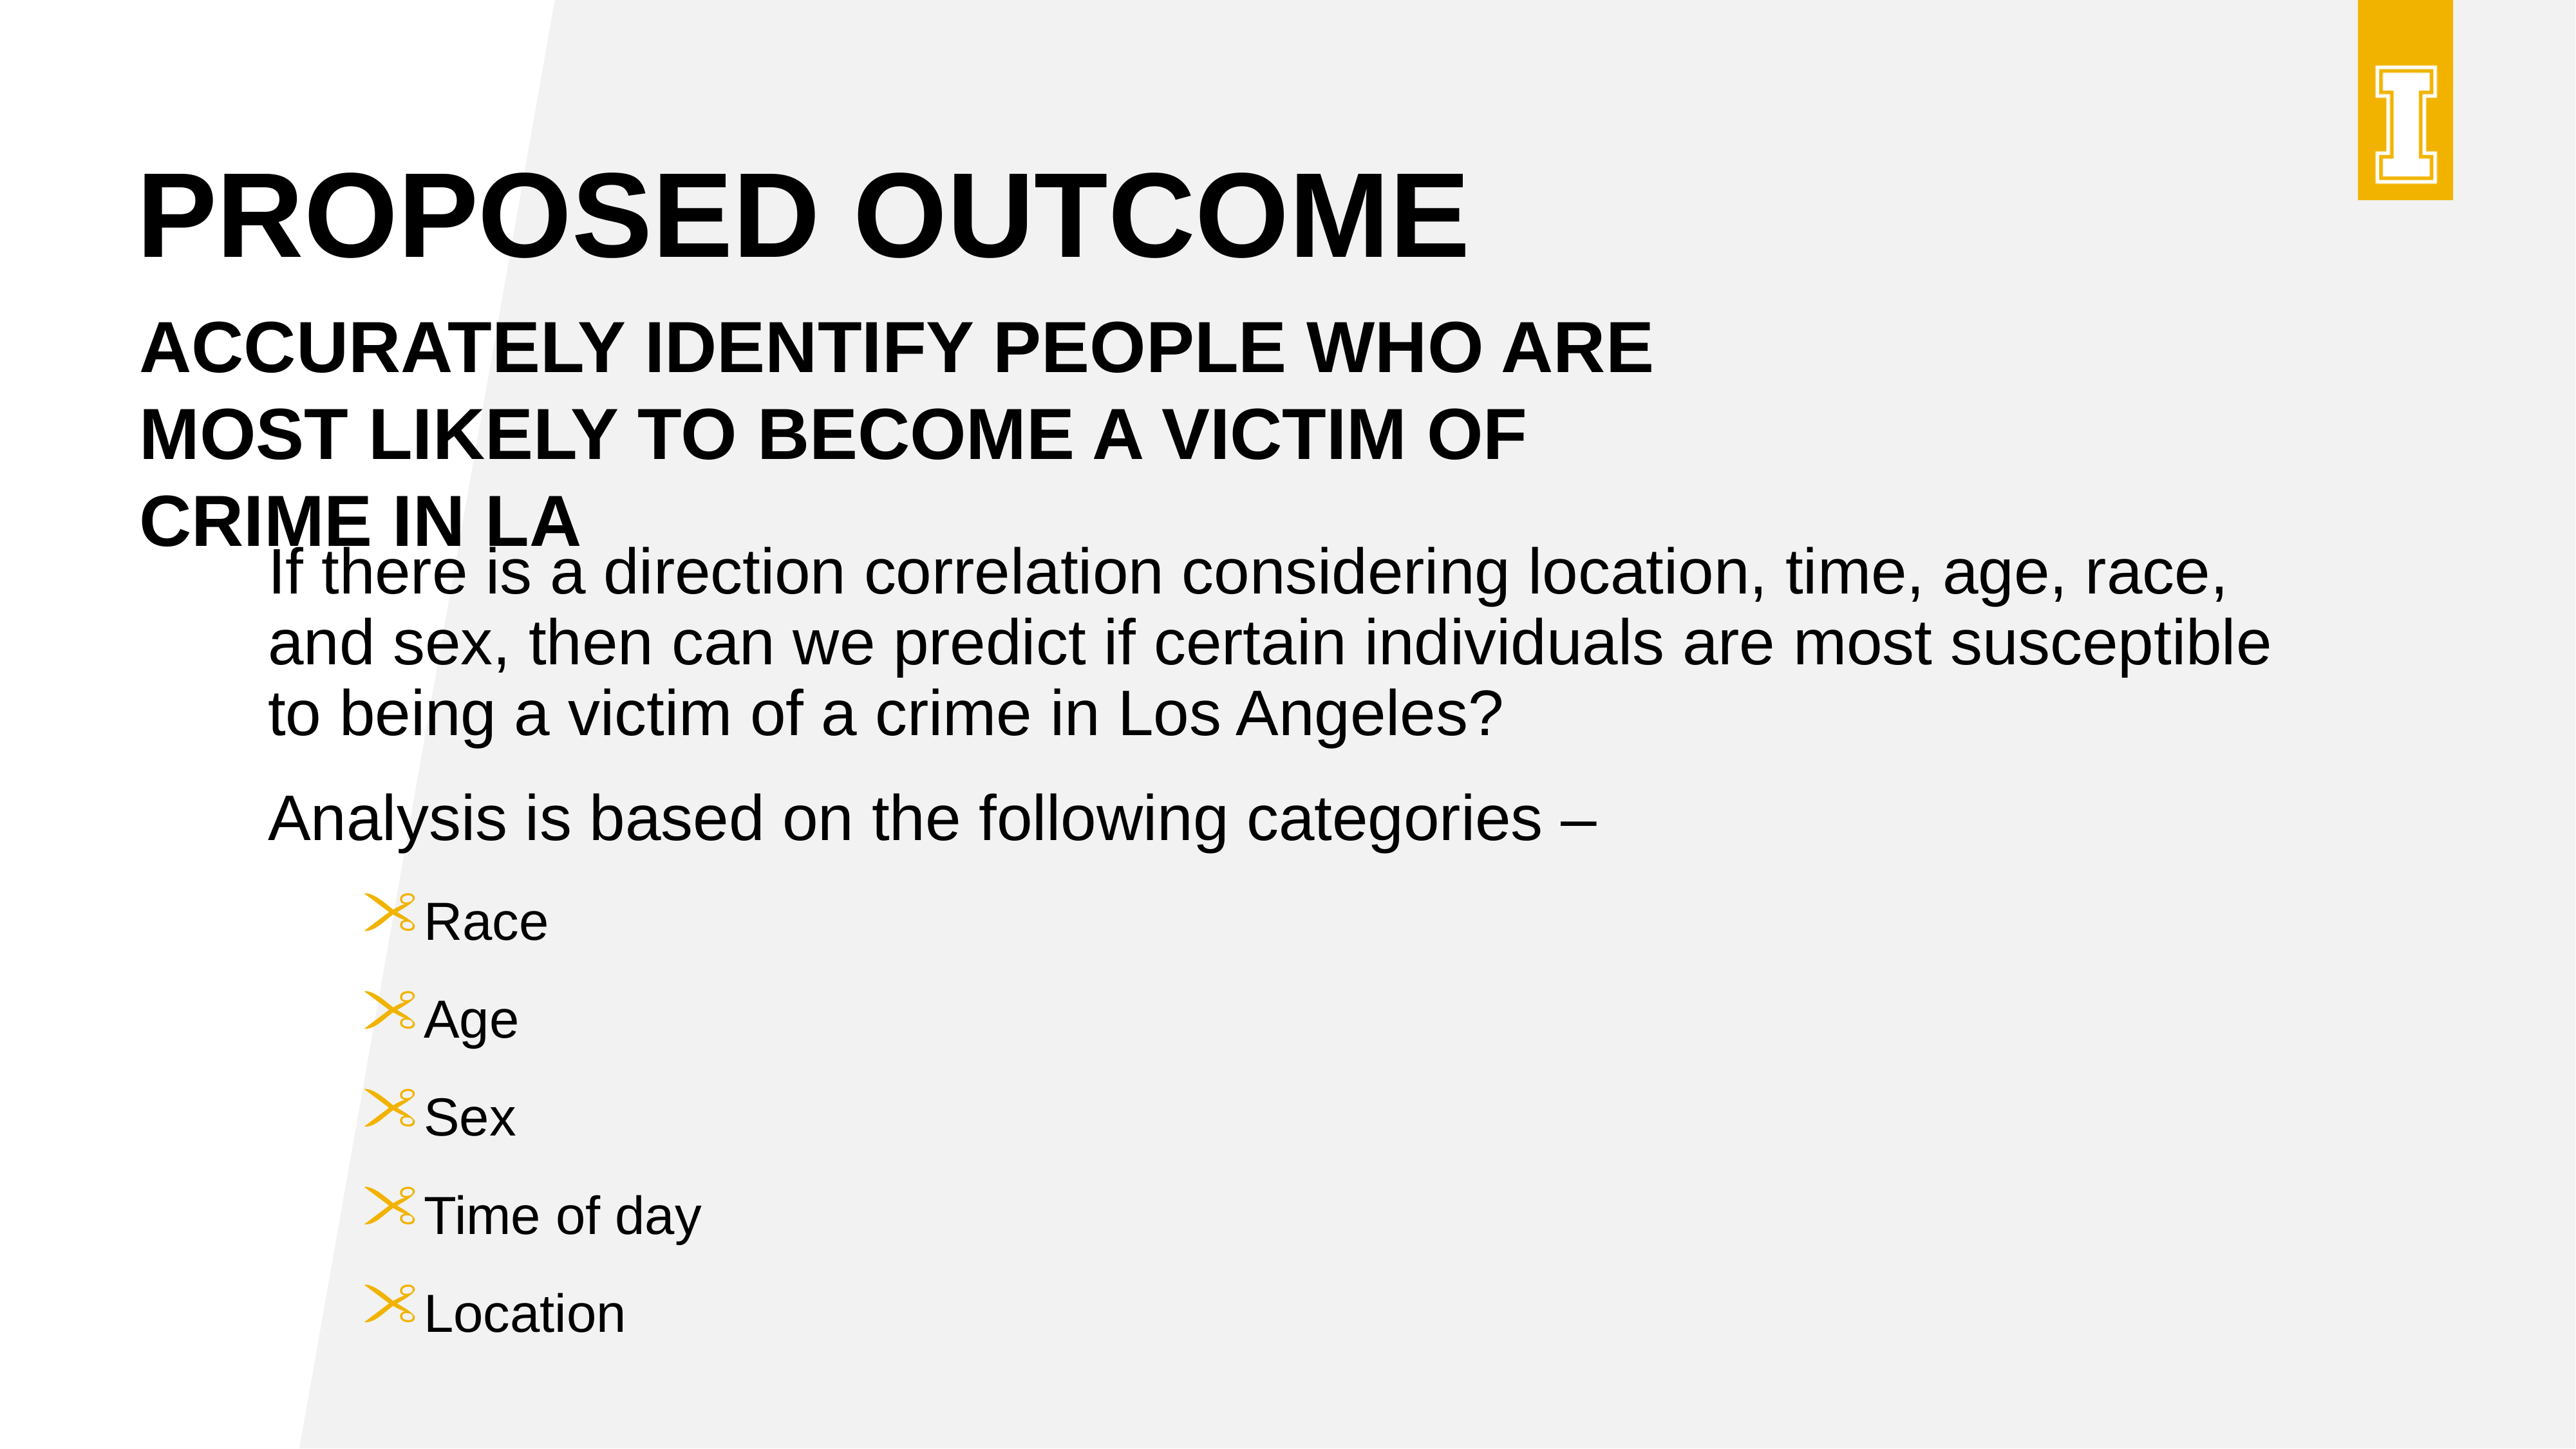

# Proposed outcome
Accurately Identify People who are most likely to become a victim of crime in LA
If there is a direction correlation considering location, time, age, race, and sex, then can we predict if certain individuals are most susceptible to being a victim of a crime in Los Angeles?
Analysis is based on the following categories –
Race
Age
Sex
Time of day
Location